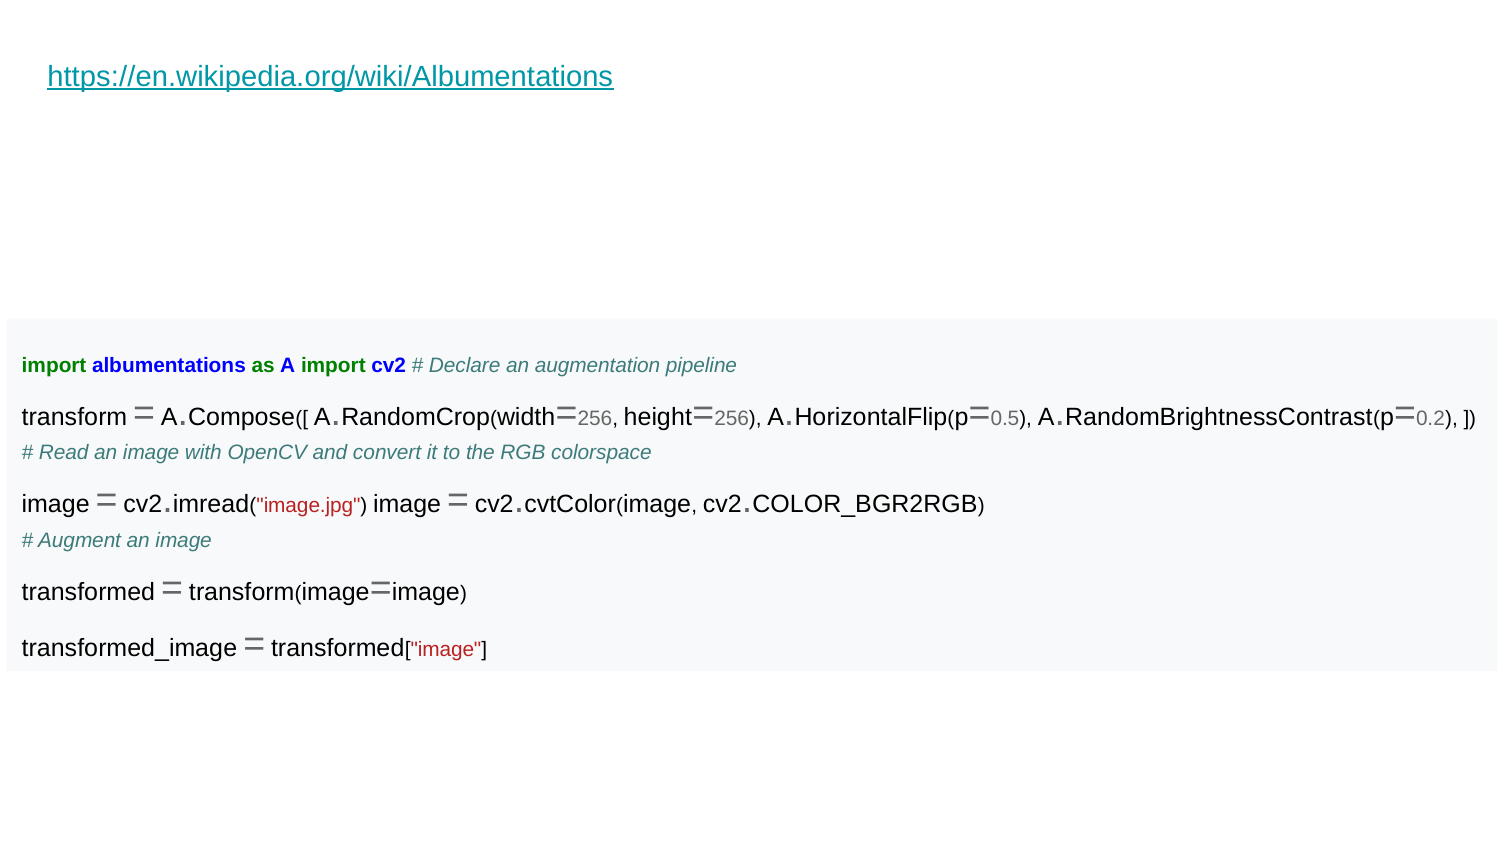

https://en.wikipedia.org/wiki/Albumentations

import albumentations as A import cv2 # Declare an augmentation pipeline
transform = A.Compose([ A.RandomCrop(width=256, height=256), A.HorizontalFlip(p=0.5), A.RandomBrightnessContrast(p=0.2), ])
# Read an image with OpenCV and convert it to the RGB colorspace
image = cv2.imread("image.jpg") image = cv2.cvtColor(image, cv2.COLOR_BGR2RGB)
# Augment an image
transformed = transform(image=image)
transformed_image = transformed["image"]